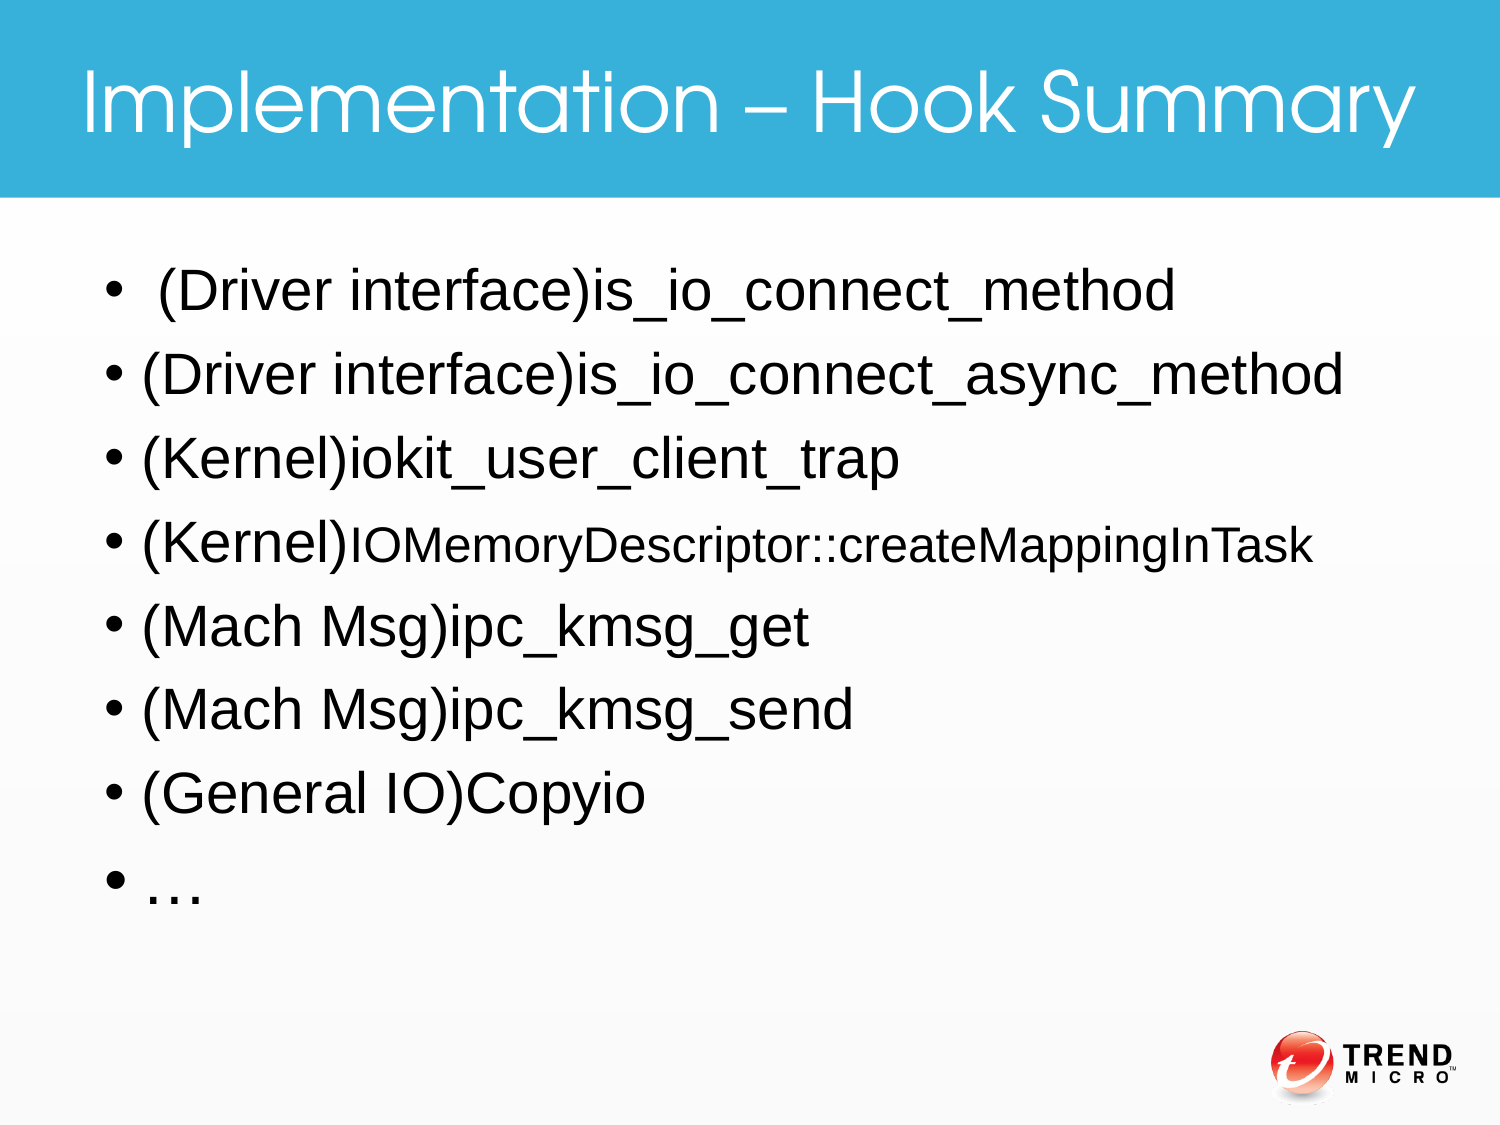

Implementation – Hook Summary
 (Driver interface)is_io_connect_method
(Driver interface)is_io_connect_async_method
(Kernel)iokit_user_client_trap
(Kernel)IOMemoryDescriptor::createMappingInTask
(Mach Msg)ipc_kmsg_get
(Mach Msg)ipc_kmsg_send
(General IO)Copyio
…